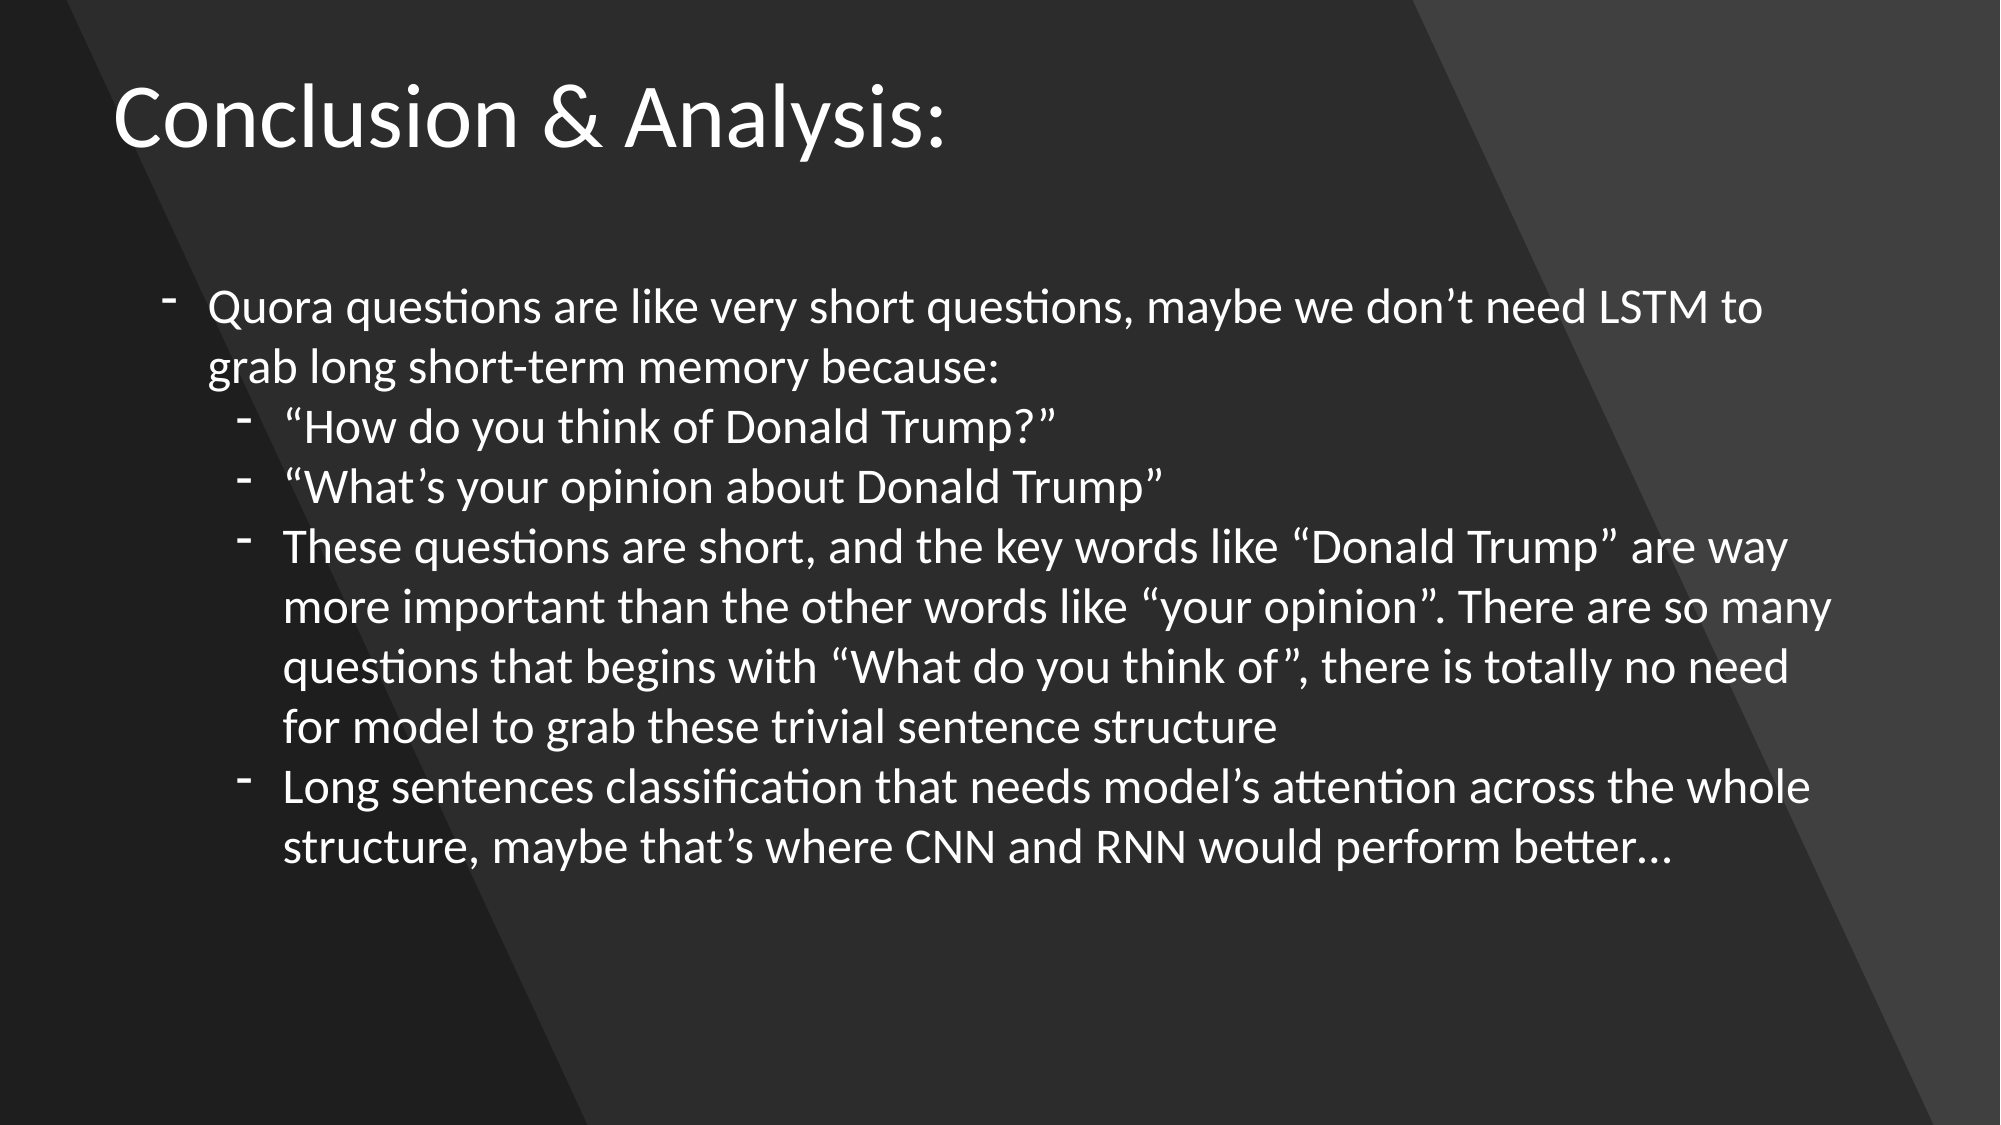

# Conclusion & Analysis:

Quora questions are like very short questions, maybe we don’t need LSTM to grab long short-term memory because:
“How do you think of Donald Trump?”
“What’s your opinion about Donald Trump”
These questions are short, and the key words like “Donald Trump” are way more important than the other words like “your opinion”. There are so many questions that begins with “What do you think of”, there is totally no need for model to grab these trivial sentence structure
Long sentences classification that needs model’s attention across the whole structure, maybe that’s where CNN and RNN would perform better…